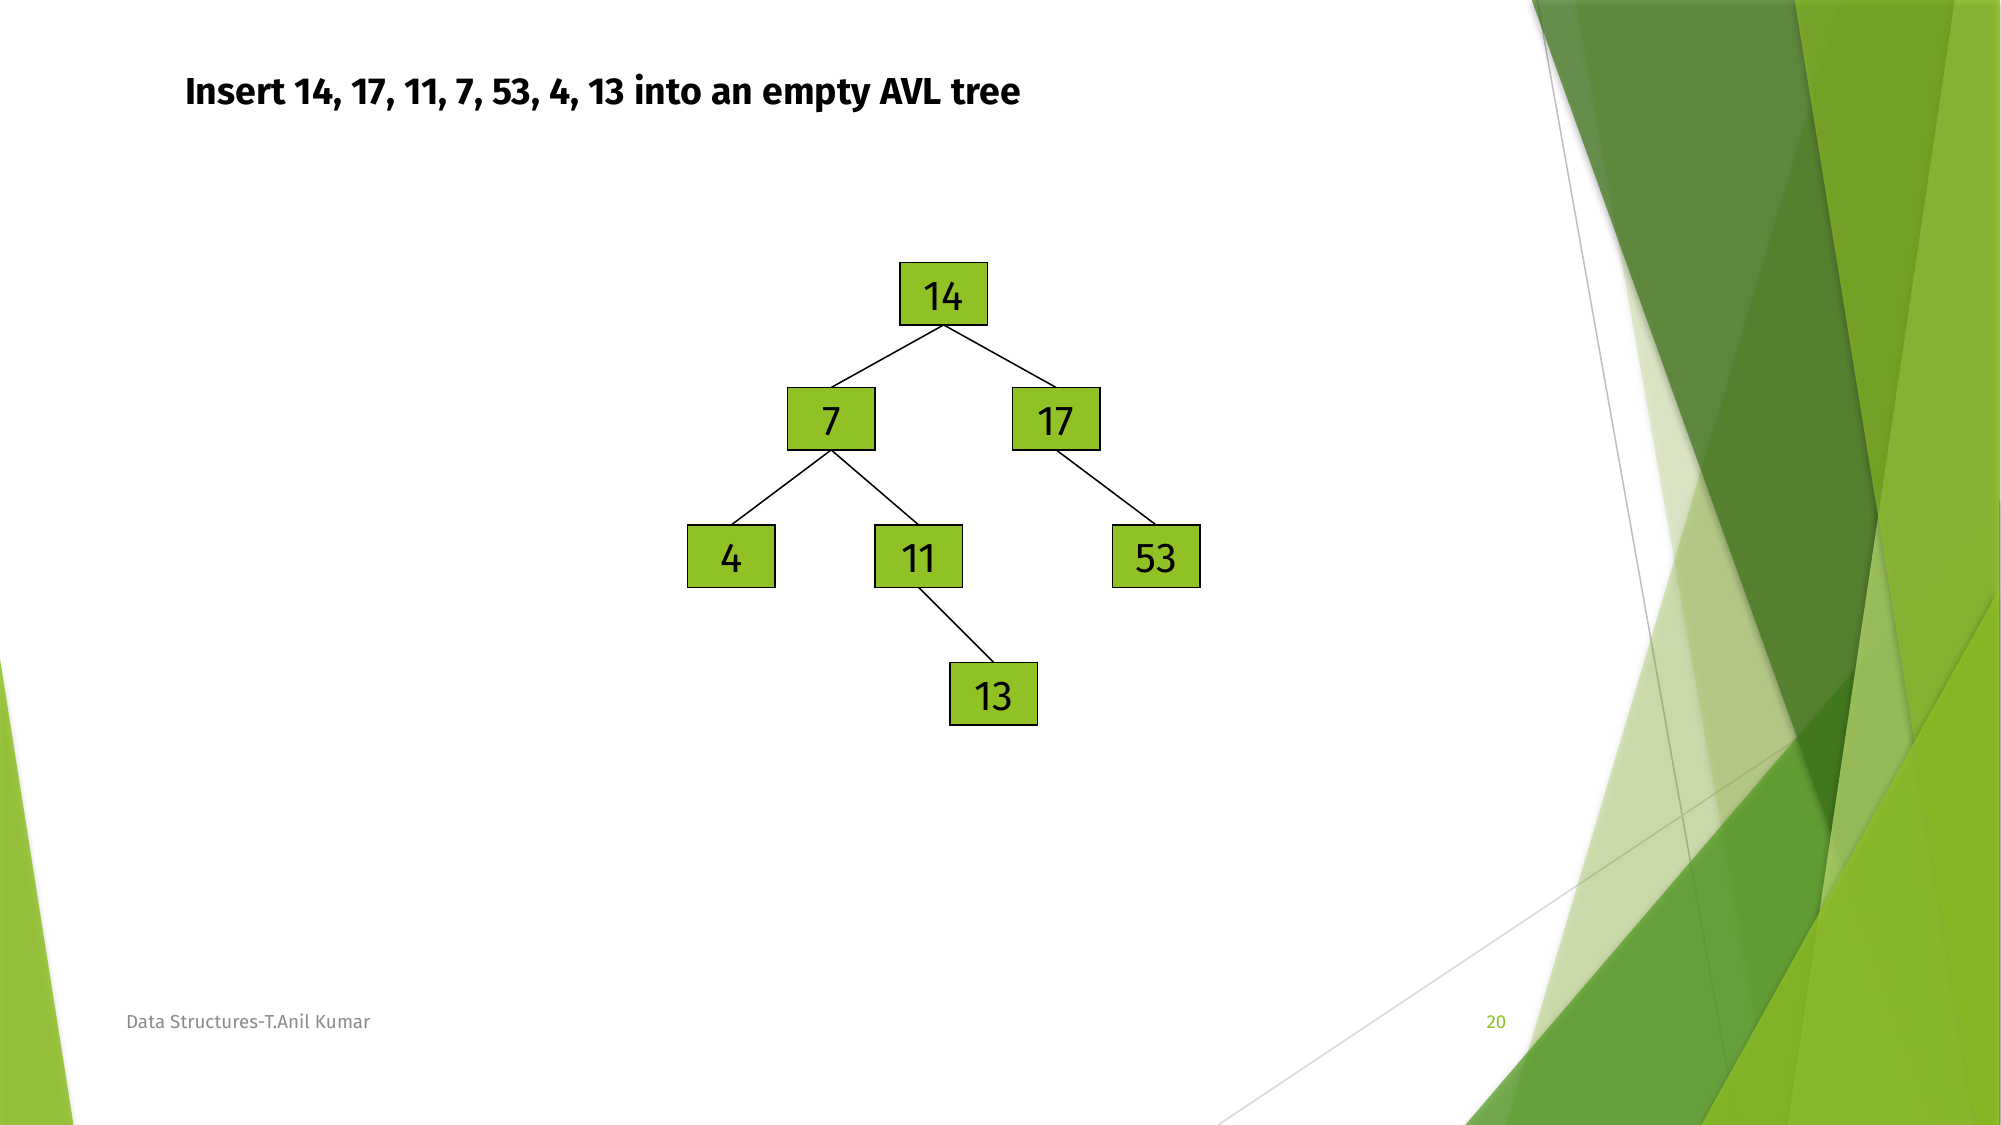

Insert 14, 17, 11, 7, 53, 4, 13 into an empty AVL tree
14
7
17
4
11
53
13
Data Structures-T.Anil Kumar
20